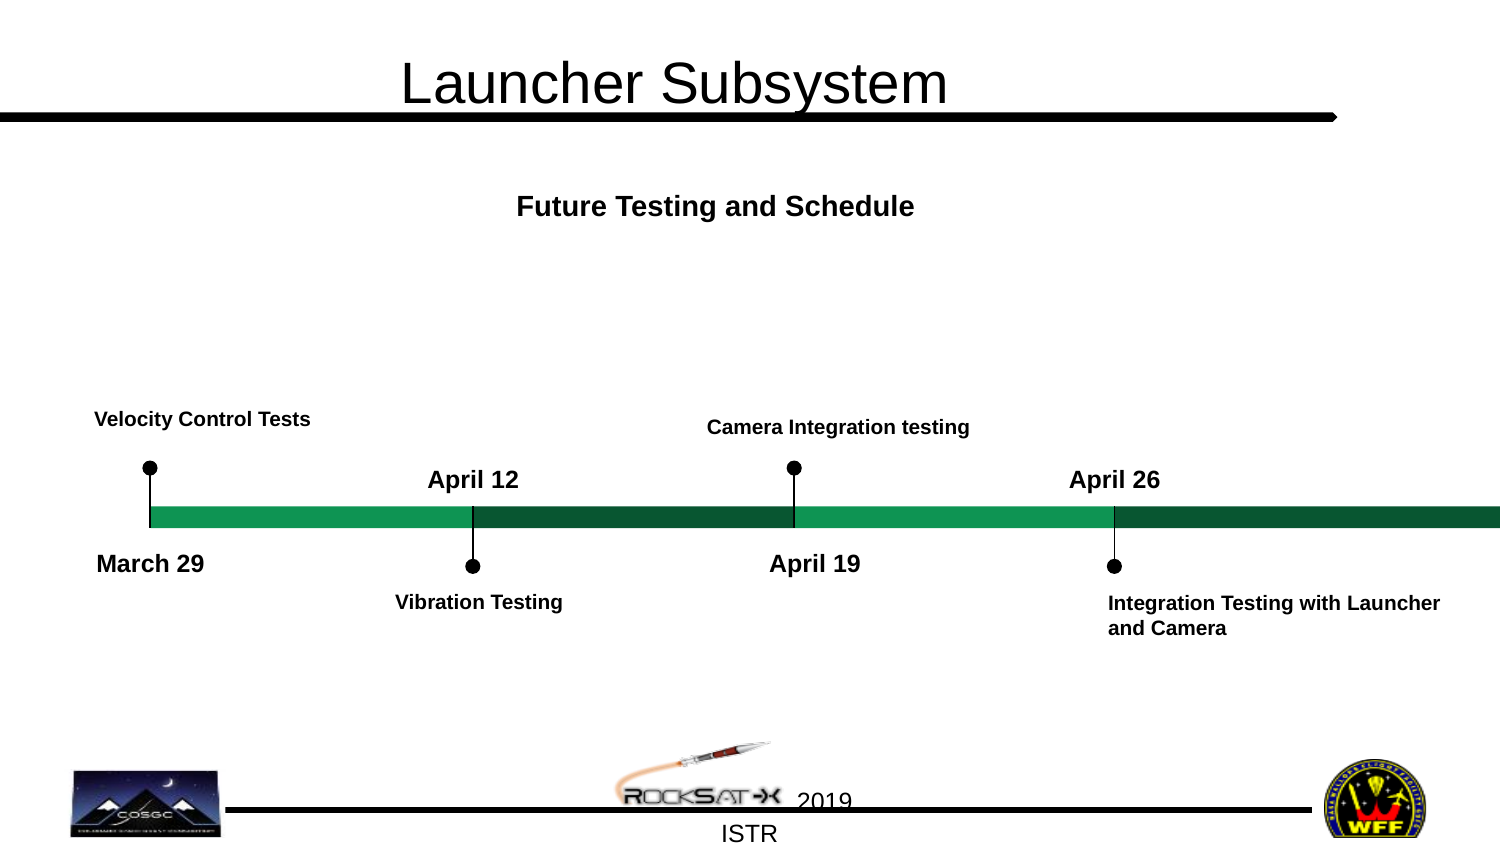

# Launcher Subsystem

Future Testing and Schedule
Velocity Control Tests

March 29

Camera Integration testing

April 19

April 12

Vibration Testing

April 26

Integration Testing with Launcher and Camera